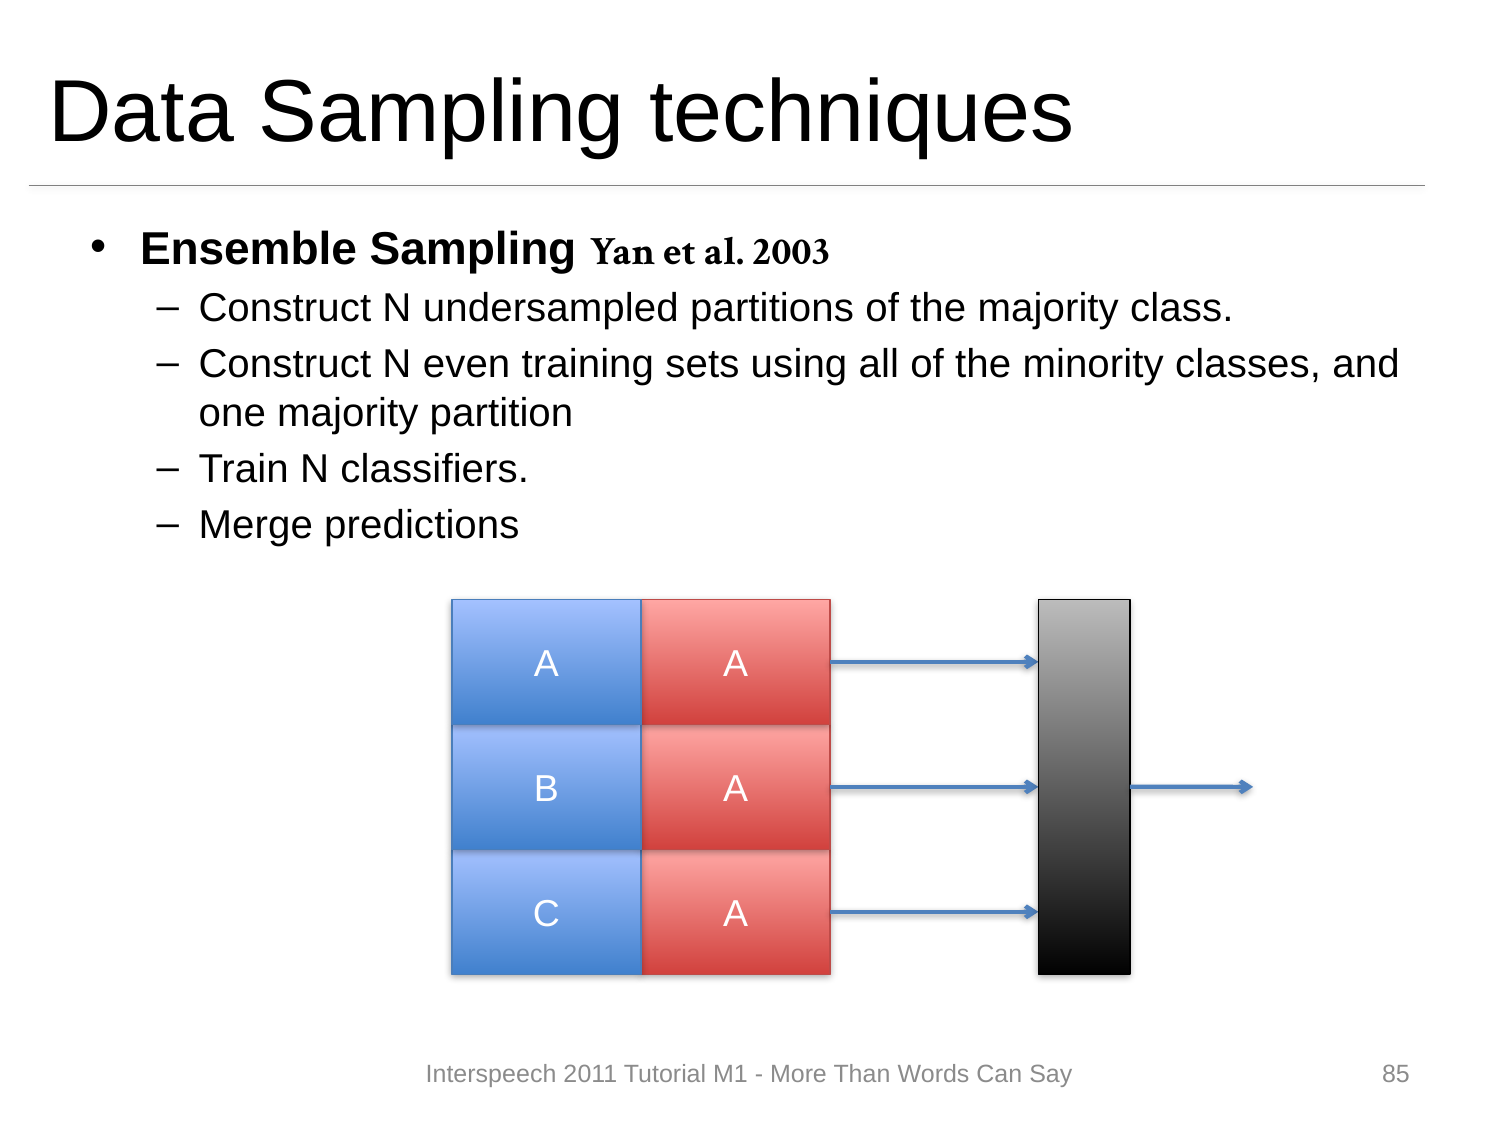

# Data Sampling techniques
Ensemble Sampling Yan et al. 2003
Construct N undersampled partitions of the majority class.
Construct N even training sets using all of the minority classes, and one majority partition
Train N classifiers.
Merge predictions
A
A

B
A
C
A
Interspeech 2011 Tutorial M1 - More Than Words Can Say
85